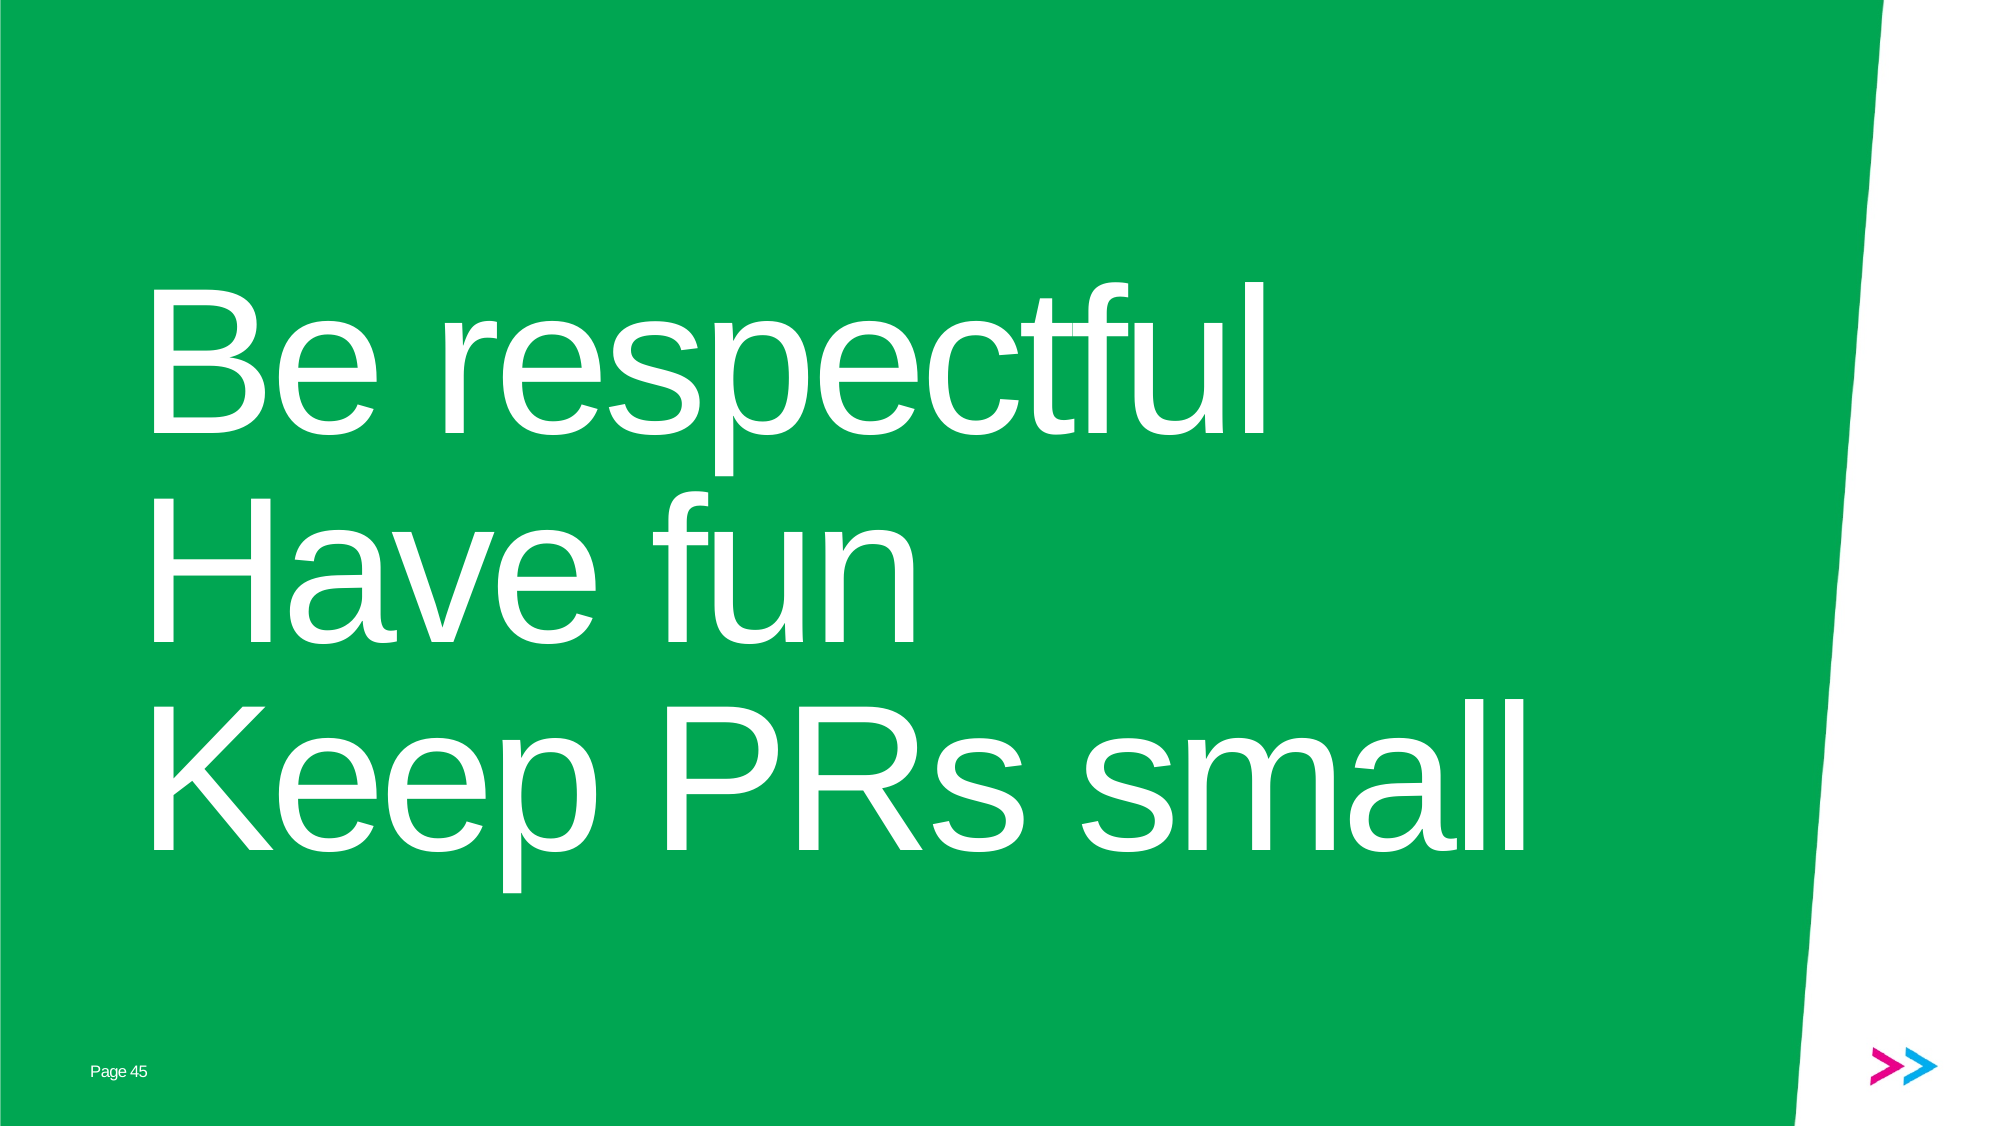

# Be respectful Have fun Keep PRs small
45